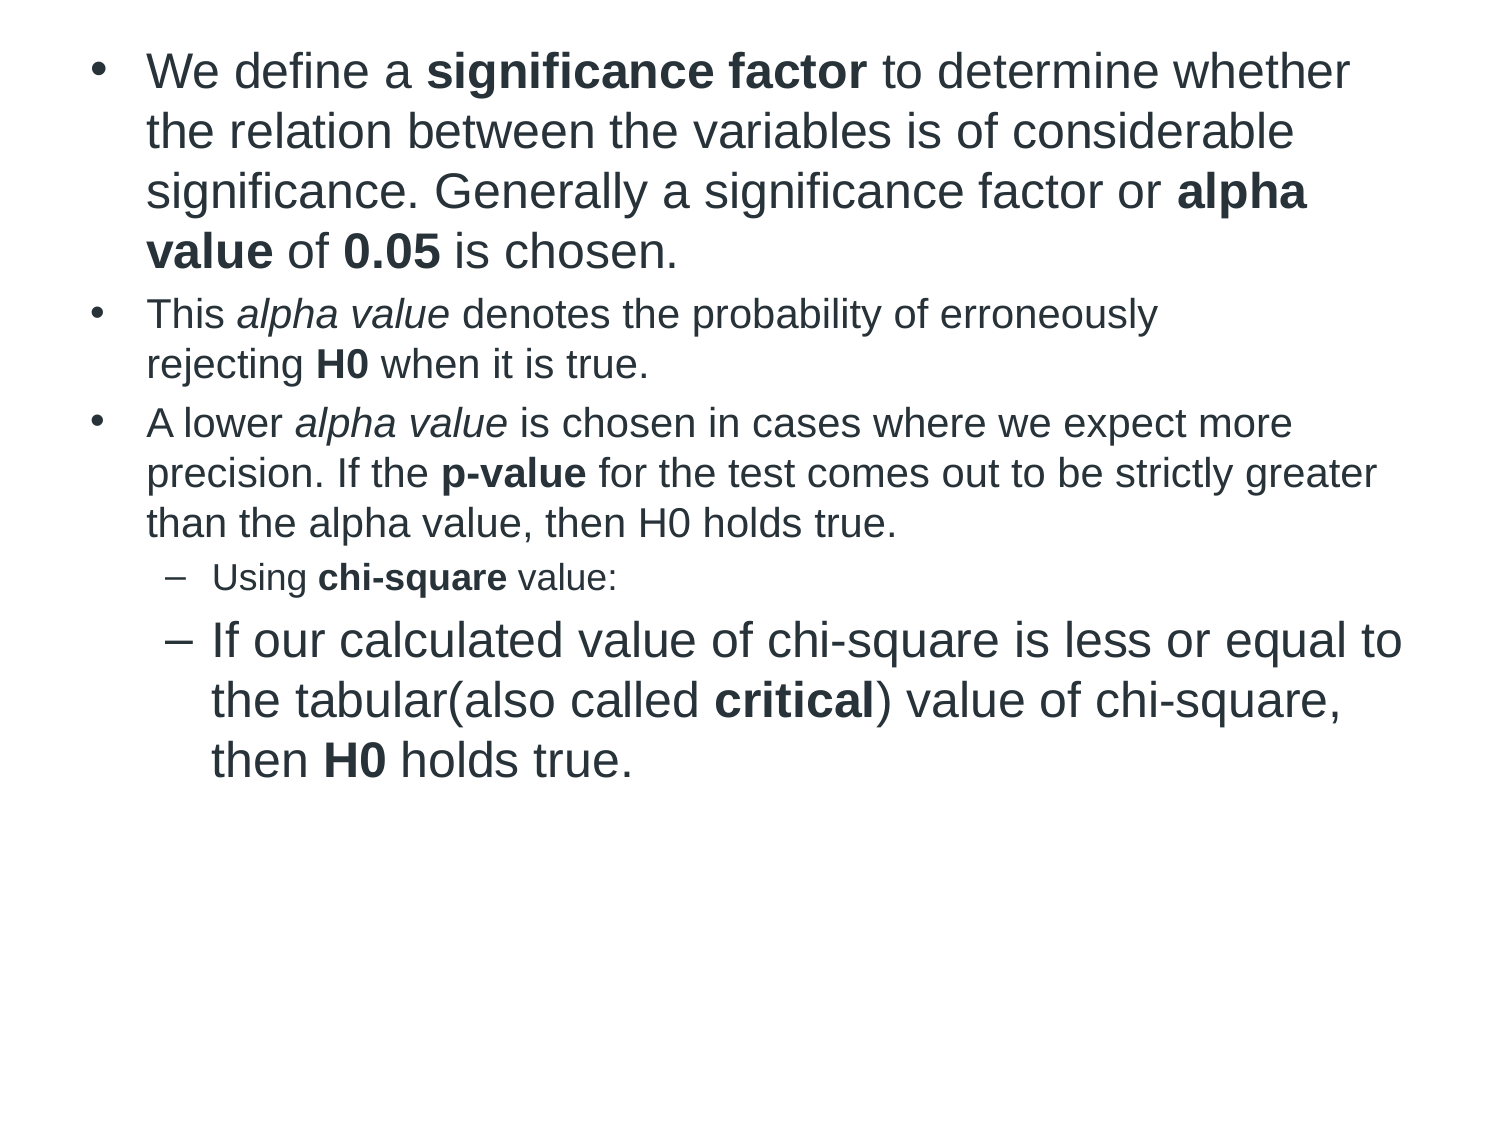

We define a significance factor to determine whether the relation between the variables is of considerable significance. Generally a significance factor or alpha value of 0.05 is chosen.
This alpha value denotes the probability of erroneously rejecting H0 when it is true.
A lower alpha value is chosen in cases where we expect more precision. If the p-value for the test comes out to be strictly greater than the alpha value, then H0 holds true.
Using chi-square value:
If our calculated value of chi-square is less or equal to the tabular(also called critical) value of chi-square, then H0 holds true.